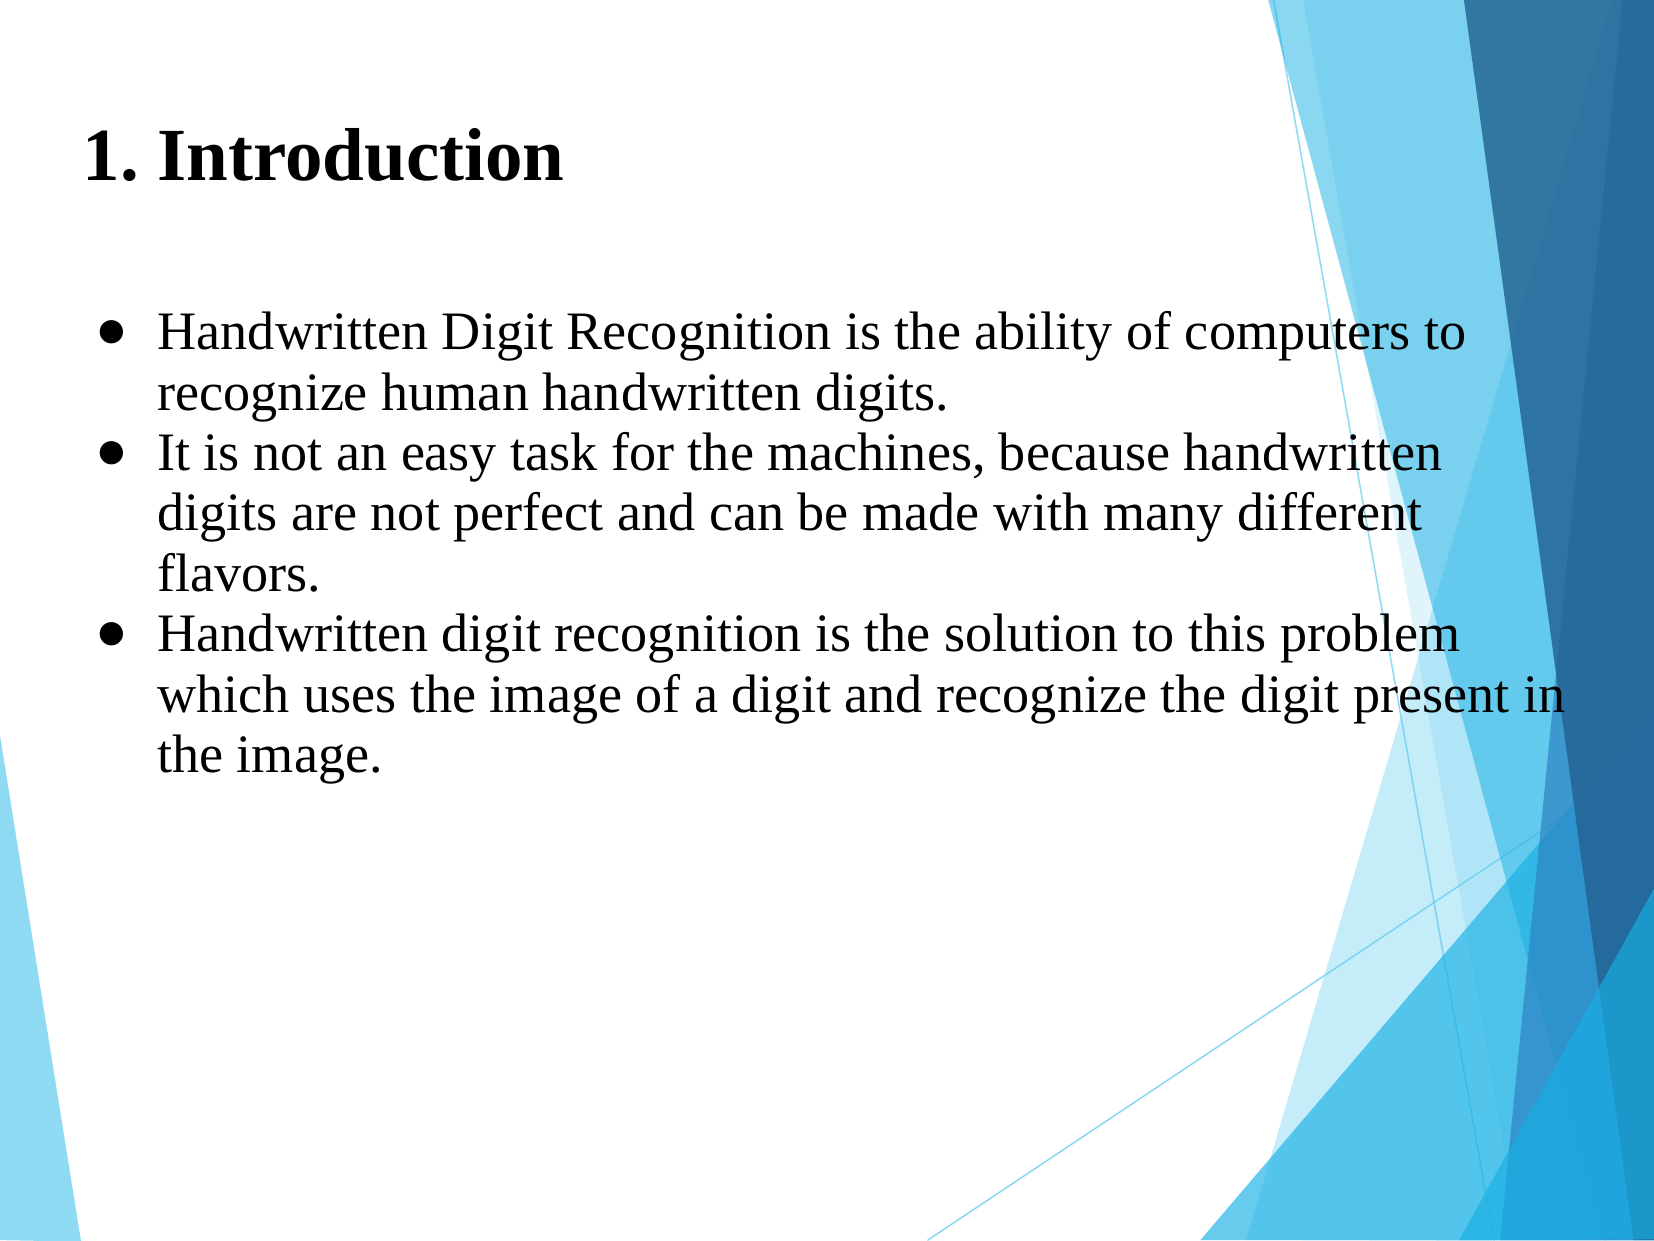

1. Introduction

Handwritten Digit Recognition is the ability of computers to recognize human handwritten digits.
It is not an easy task for the machines, because handwritten digits are not perfect and can be made with many different flavors.
Handwritten digit recognition is the solution to this problem which uses the image of a digit and recognize the digit present in the image.